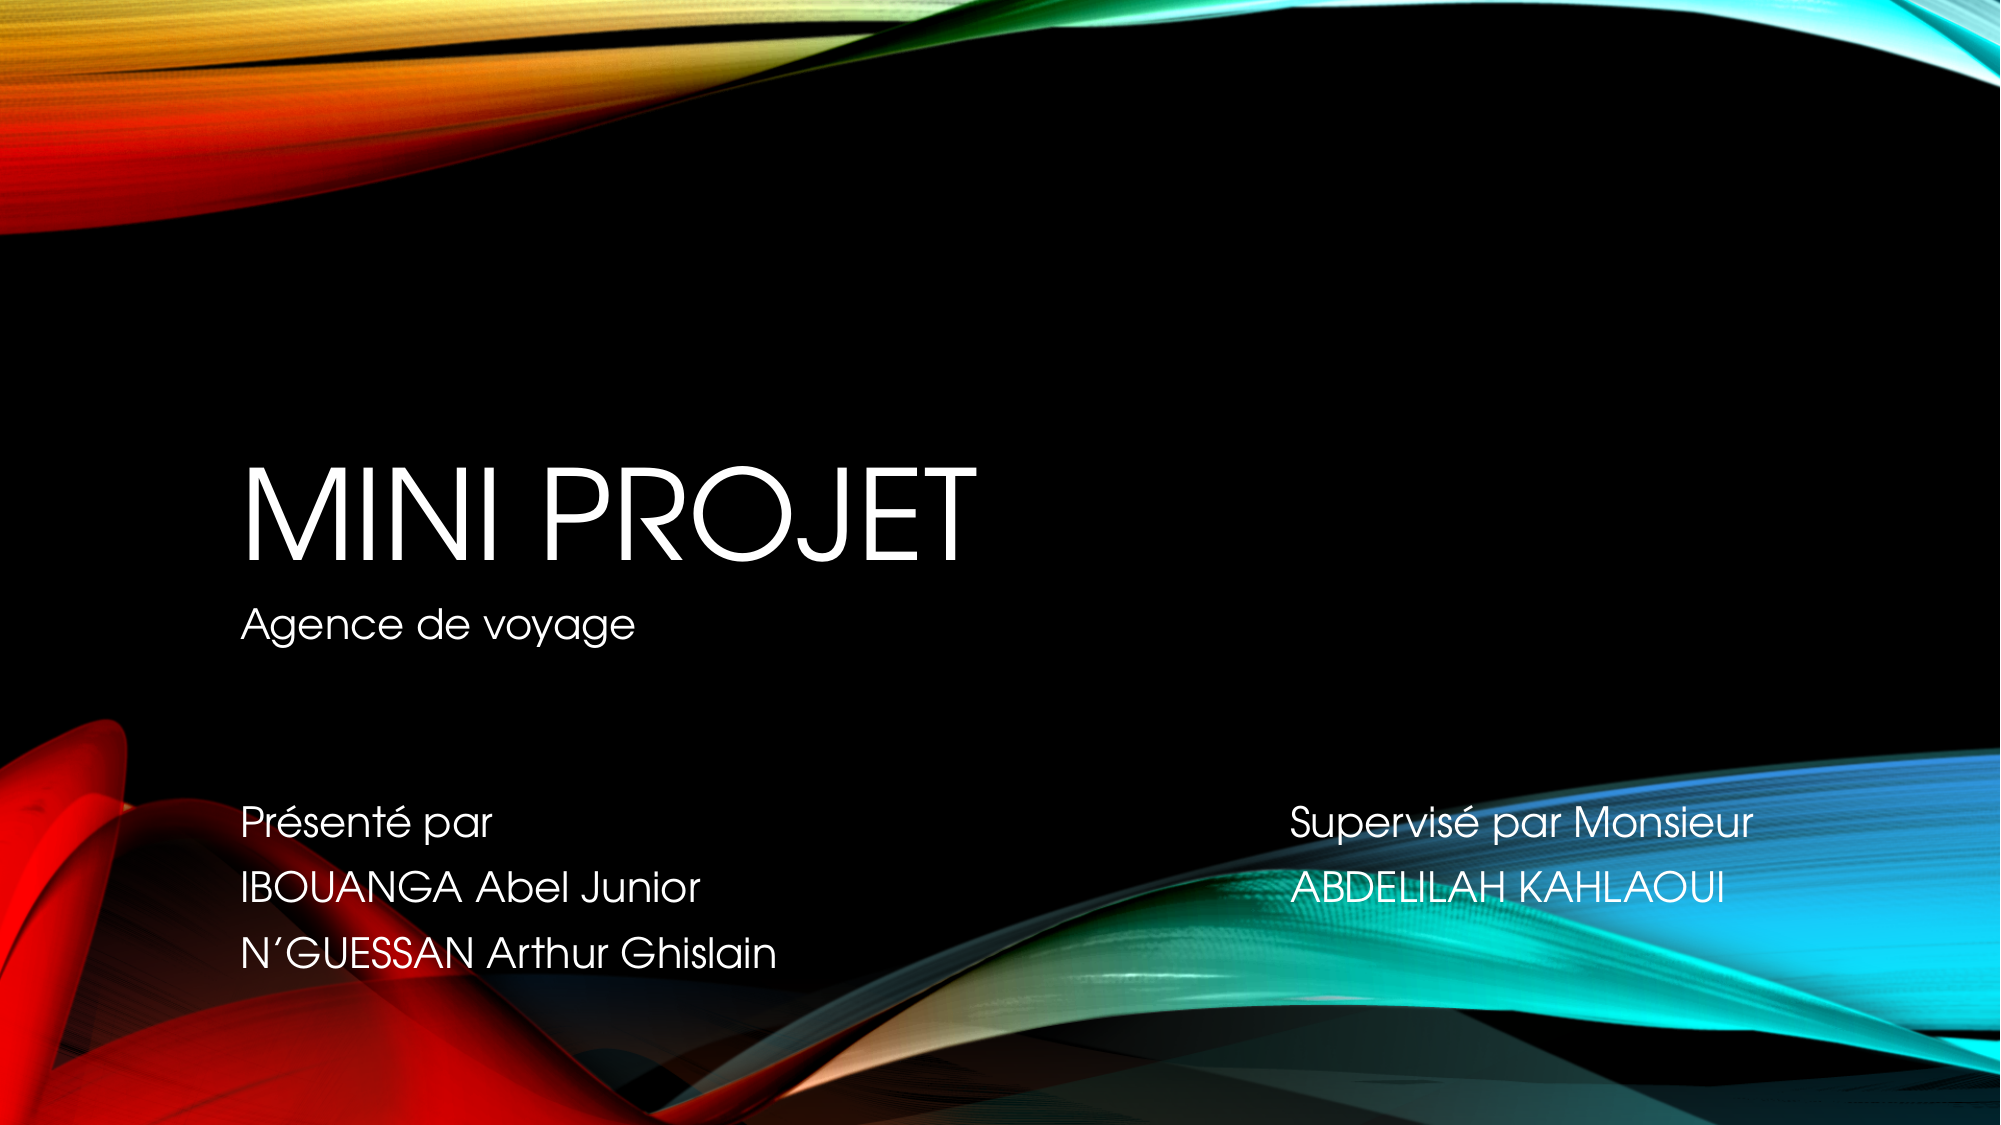

# Mini projet
Agence de voyage

Présenté par 						Supervisé par Monsieur
IBOUANGA Abel Junior				ABDELILAH KAHLAOUI
N’GUESSAN Arthur Ghislain